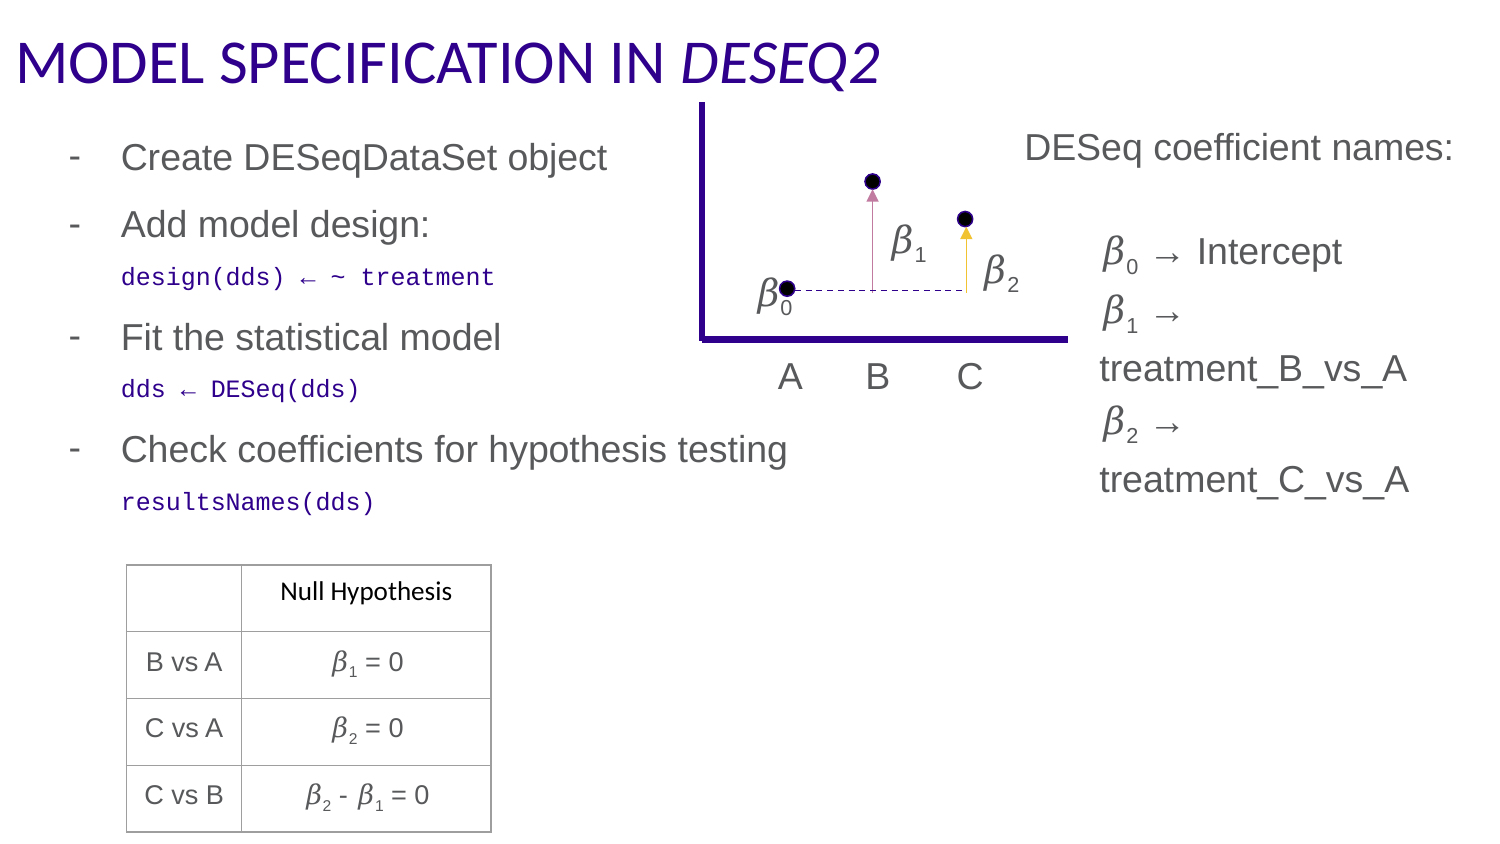

# Model Specification in DESeq2
Create DESeqDataSet object
Add model design:
design(dds) ← ~ treatment
Fit the statistical model
dds ← DESeq(dds)
Check coefficients for hypothesis testing
resultsNames(dds)
DESeq coefficient names:

𝛽0 → Intercept
𝛽1 → treatment_B_vs_A
𝛽2 → treatment_C_vs_A

𝛽1

𝛽2
𝛽0

A
B
C
|  | Null Hypothesis |
| --- | --- |
| B vs A | 𝛽1 = 0 |
| C vs A | 𝛽2 = 0 |
| C vs B | 𝛽2 - 𝛽1 = 0 |